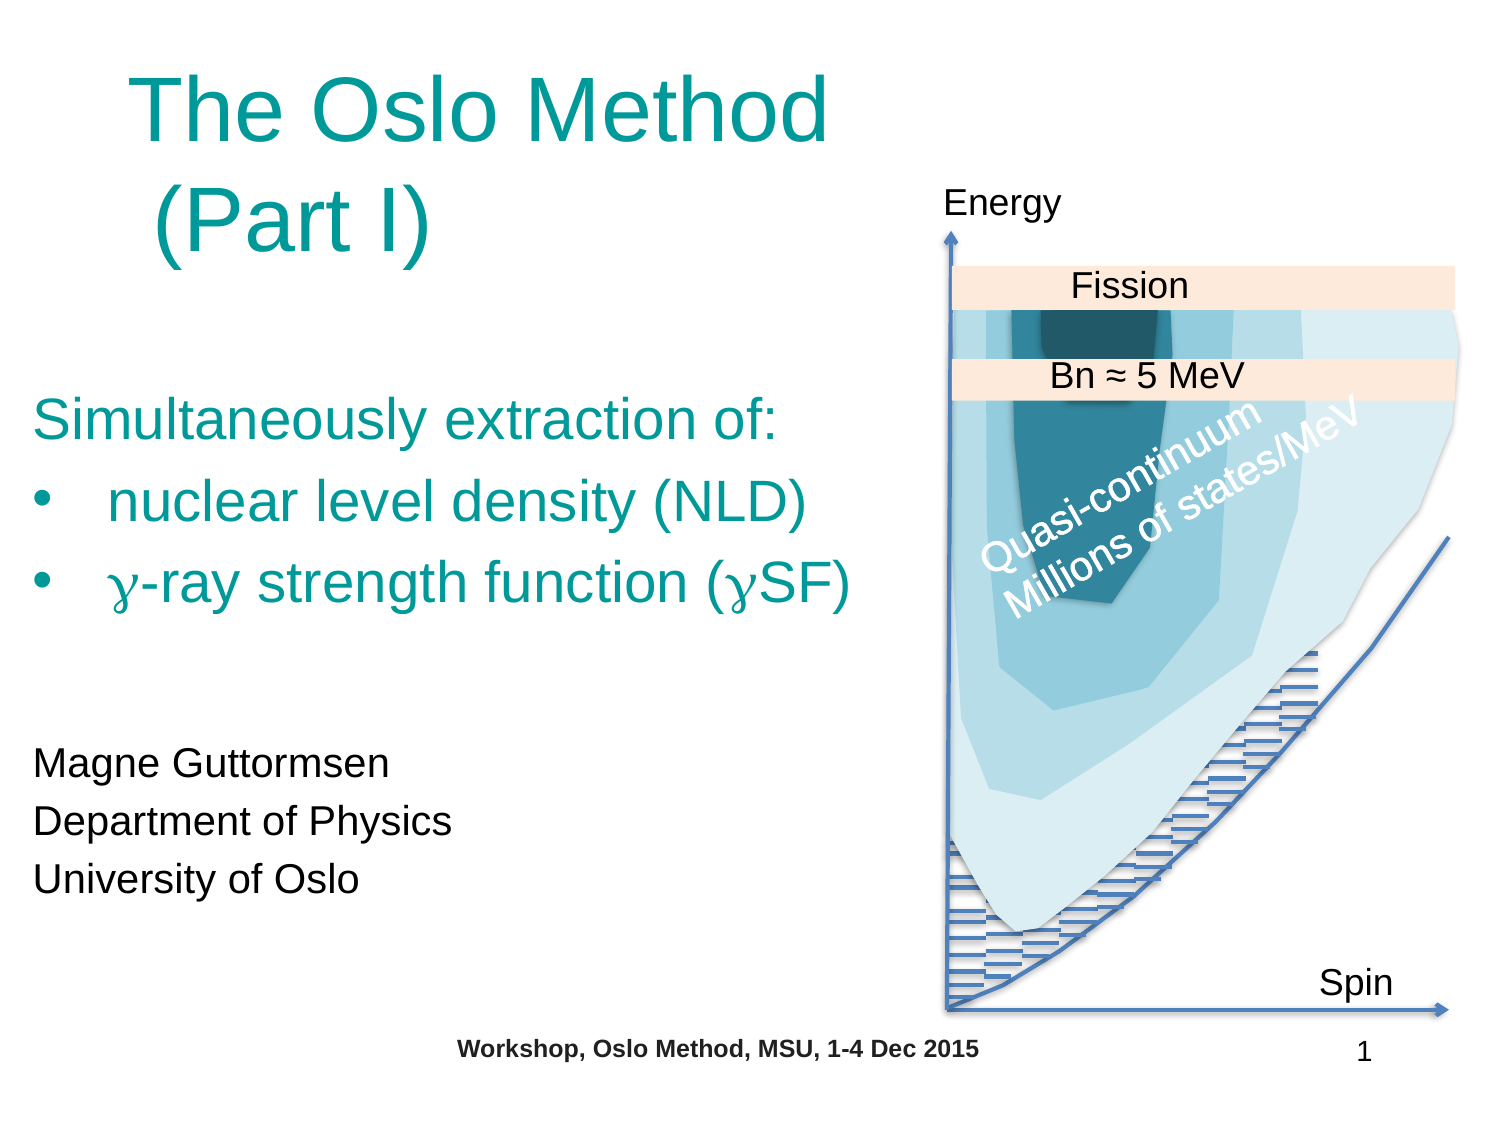

# The Oslo Method (Part I)
Energy
  Fission

Bn ≈ 5 MeV

Quasi-continuum
Millions of states/MeV

Spin
Simultaneously extraction of:
nuclear level density (NLD)
γ-ray strength function (γSF)
Magne Guttormsen
Department of Physics
University of Oslo
Workshop, Oslo Method, MSU, 1-4 Dec 2015
1